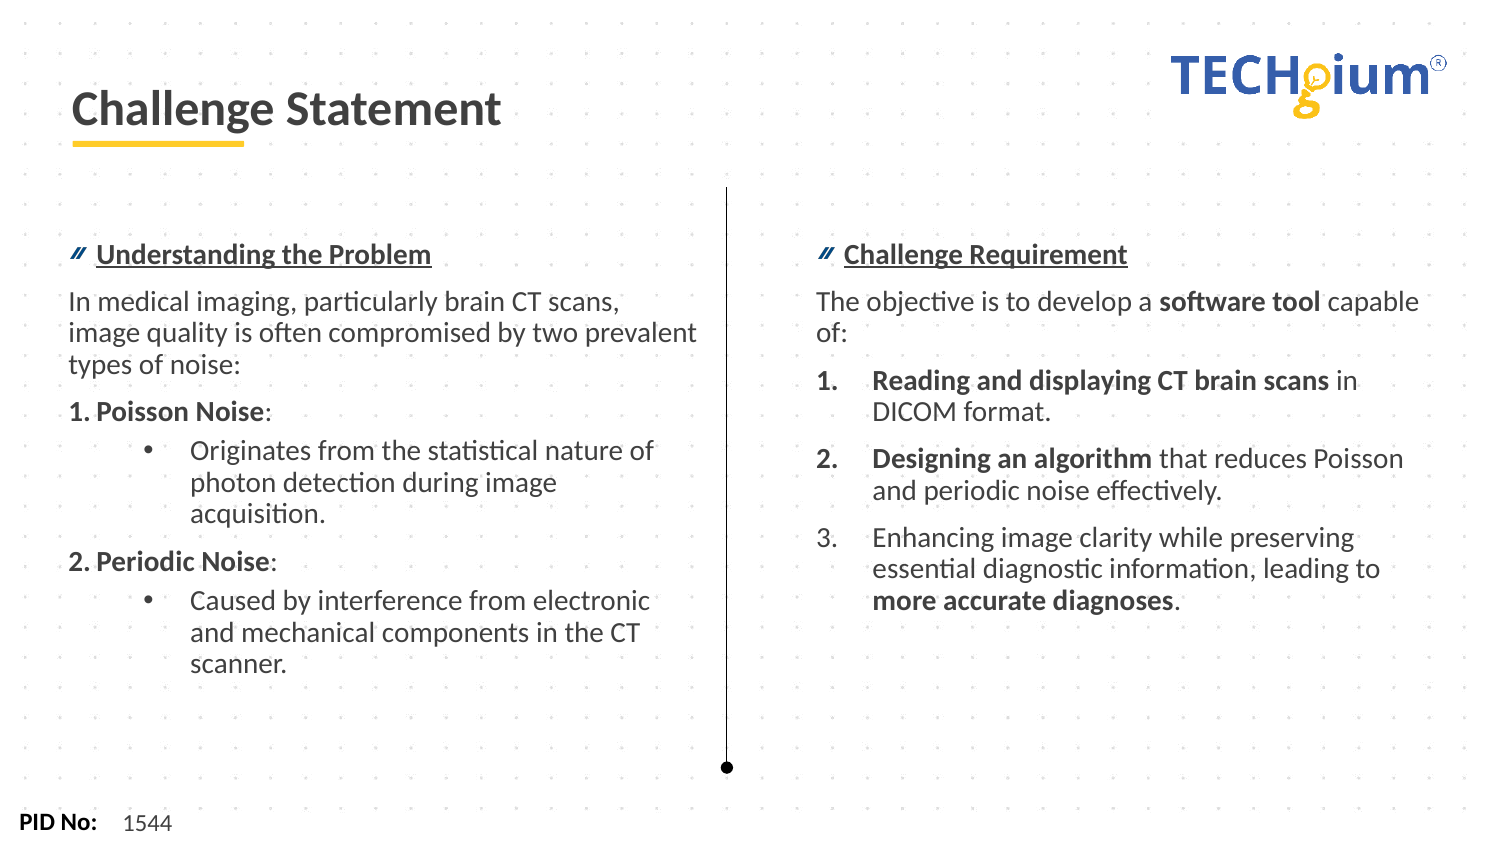

# Challenge Statement
Understanding the Problem
In medical imaging, particularly brain CT scans, image quality is often compromised by two prevalent types of noise:
Poisson Noise:
Originates from the statistical nature of photon detection during image acquisition.
Periodic Noise:
Caused by interference from electronic and mechanical components in the CT scanner.

Challenge Requirement
The objective is to develop a software tool capable of:
Reading and displaying CT brain scans in DICOM format.
Designing an algorithm that reduces Poisson and periodic noise effectively.
Enhancing image clarity while preserving essential diagnostic information, leading to more accurate diagnoses.

1544